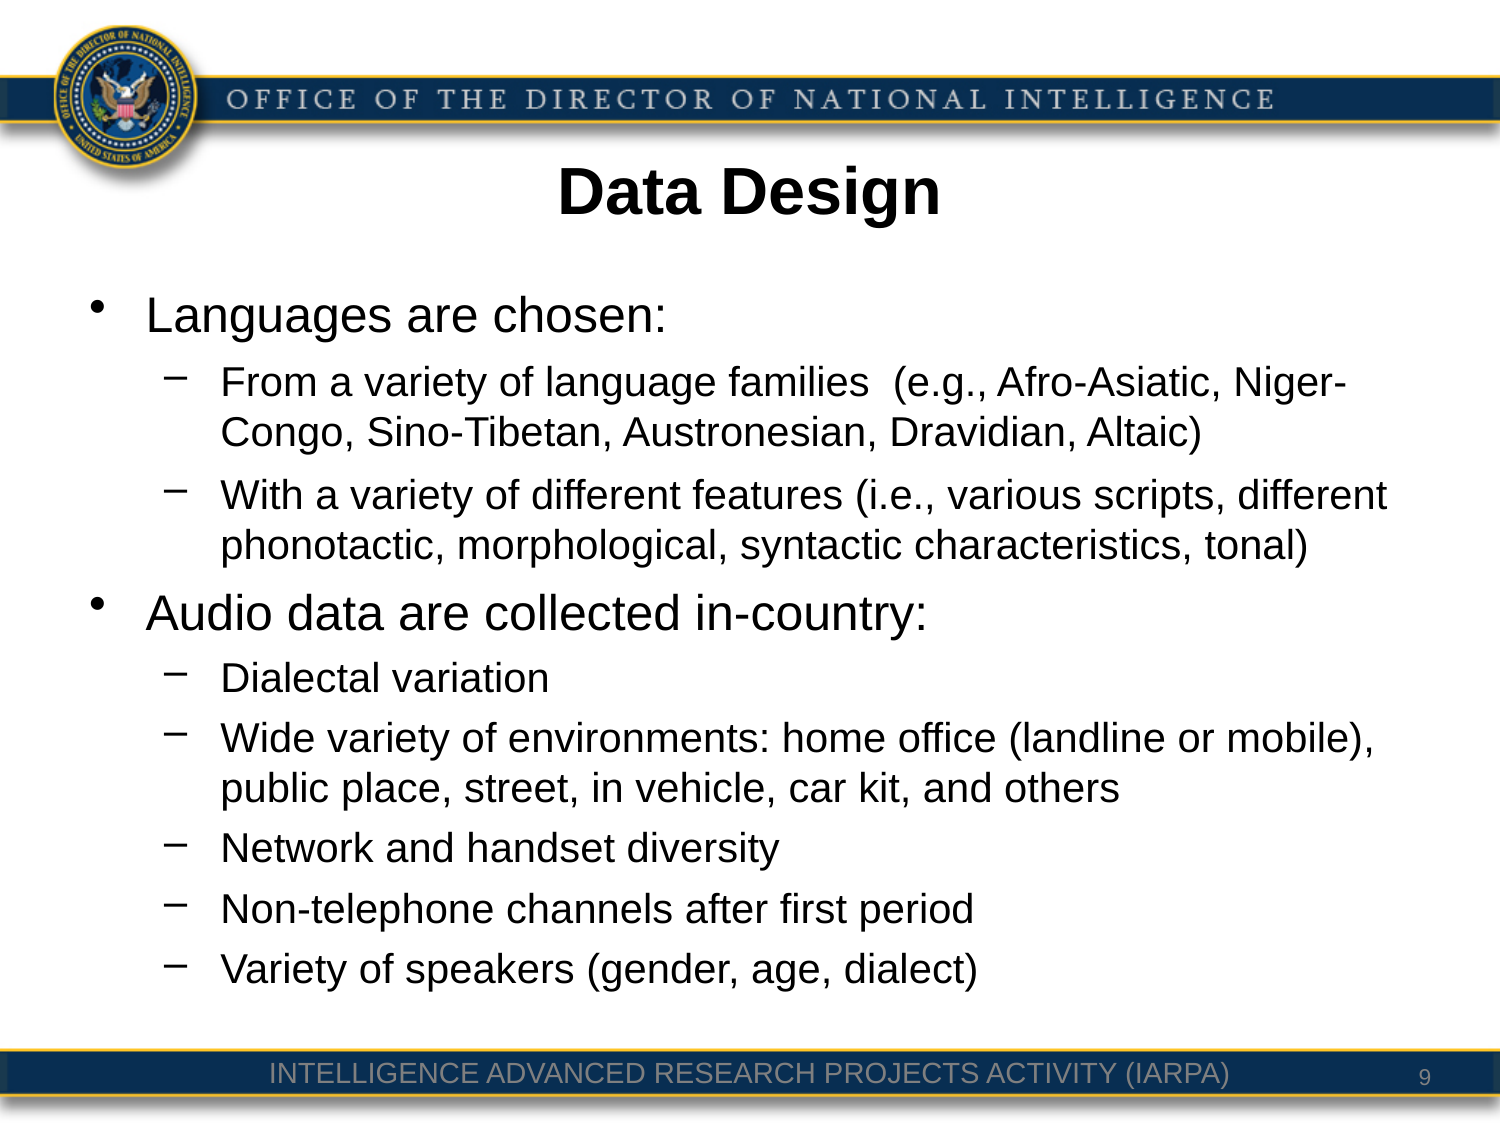

Data Design
Languages are chosen:
From a variety of language families  (e.g., Afro-Asiatic, Niger-Congo, Sino-Tibetan, Austronesian, Dravidian, Altaic)
With a variety of different features (i.e., various scripts, different phonotactic, morphological, syntactic characteristics, tonal)
Audio data are collected in-country:
Dialectal variation
Wide variety of environments: home office (landline or mobile), public place, street, in vehicle, car kit, and others
Network and handset diversity
Non-telephone channels after first period
Variety of speakers (gender, age, dialect)

9